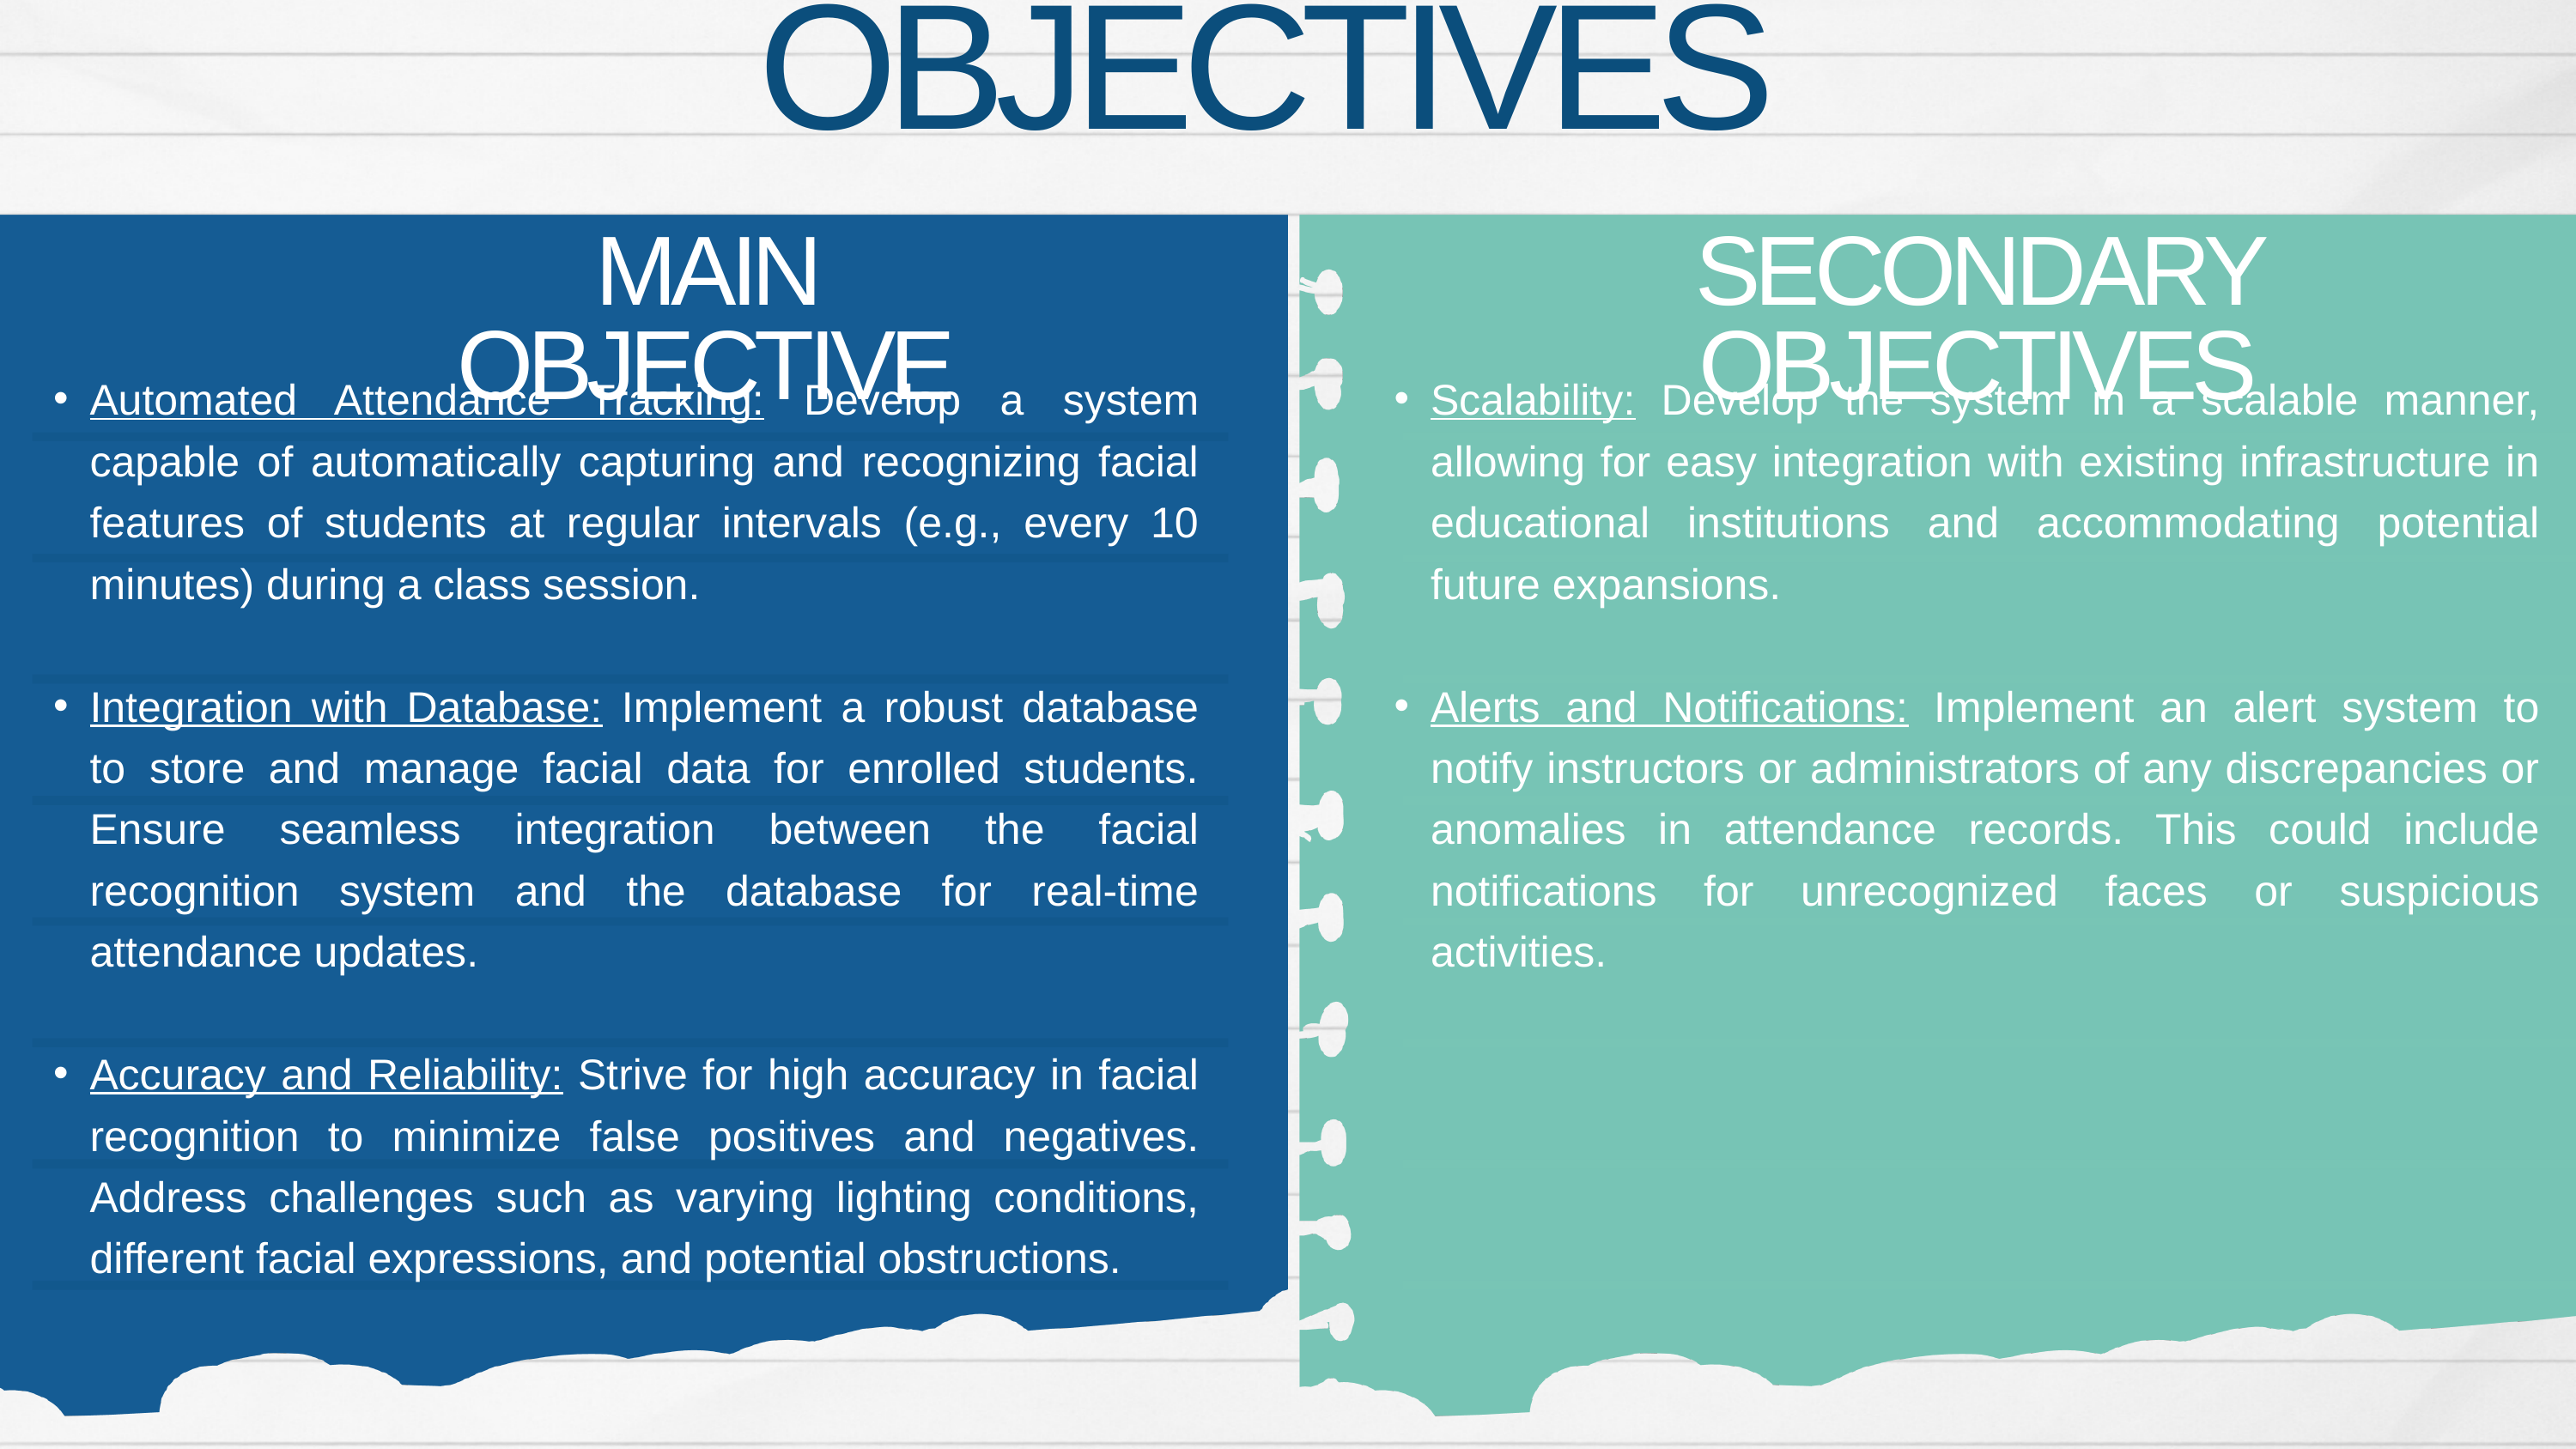

OBJECTIVES

MAIN OBJECTIVE
SECONDARY OBJECTIVES
Automated Attendance Tracking: Develop a system capable of automatically capturing and recognizing facial features of students at regular intervals (e.g., every 10 minutes) during a class session.

Integration with Database: Implement a robust database to store and manage facial data for enrolled students. Ensure seamless integration between the facial recognition system and the database for real-time attendance updates.

Accuracy and Reliability: Strive for high accuracy in facial recognition to minimize false positives and negatives. Address challenges such as varying lighting conditions, different facial expressions, and potential obstructions.
Scalability: Develop the system in a scalable manner, allowing for easy integration with existing infrastructure in educational institutions and accommodating potential future expansions.

Alerts and Notifications: Implement an alert system to notify instructors or administrators of any discrepancies or anomalies in attendance records. This could include notifications for unrecognized faces or suspicious activities.